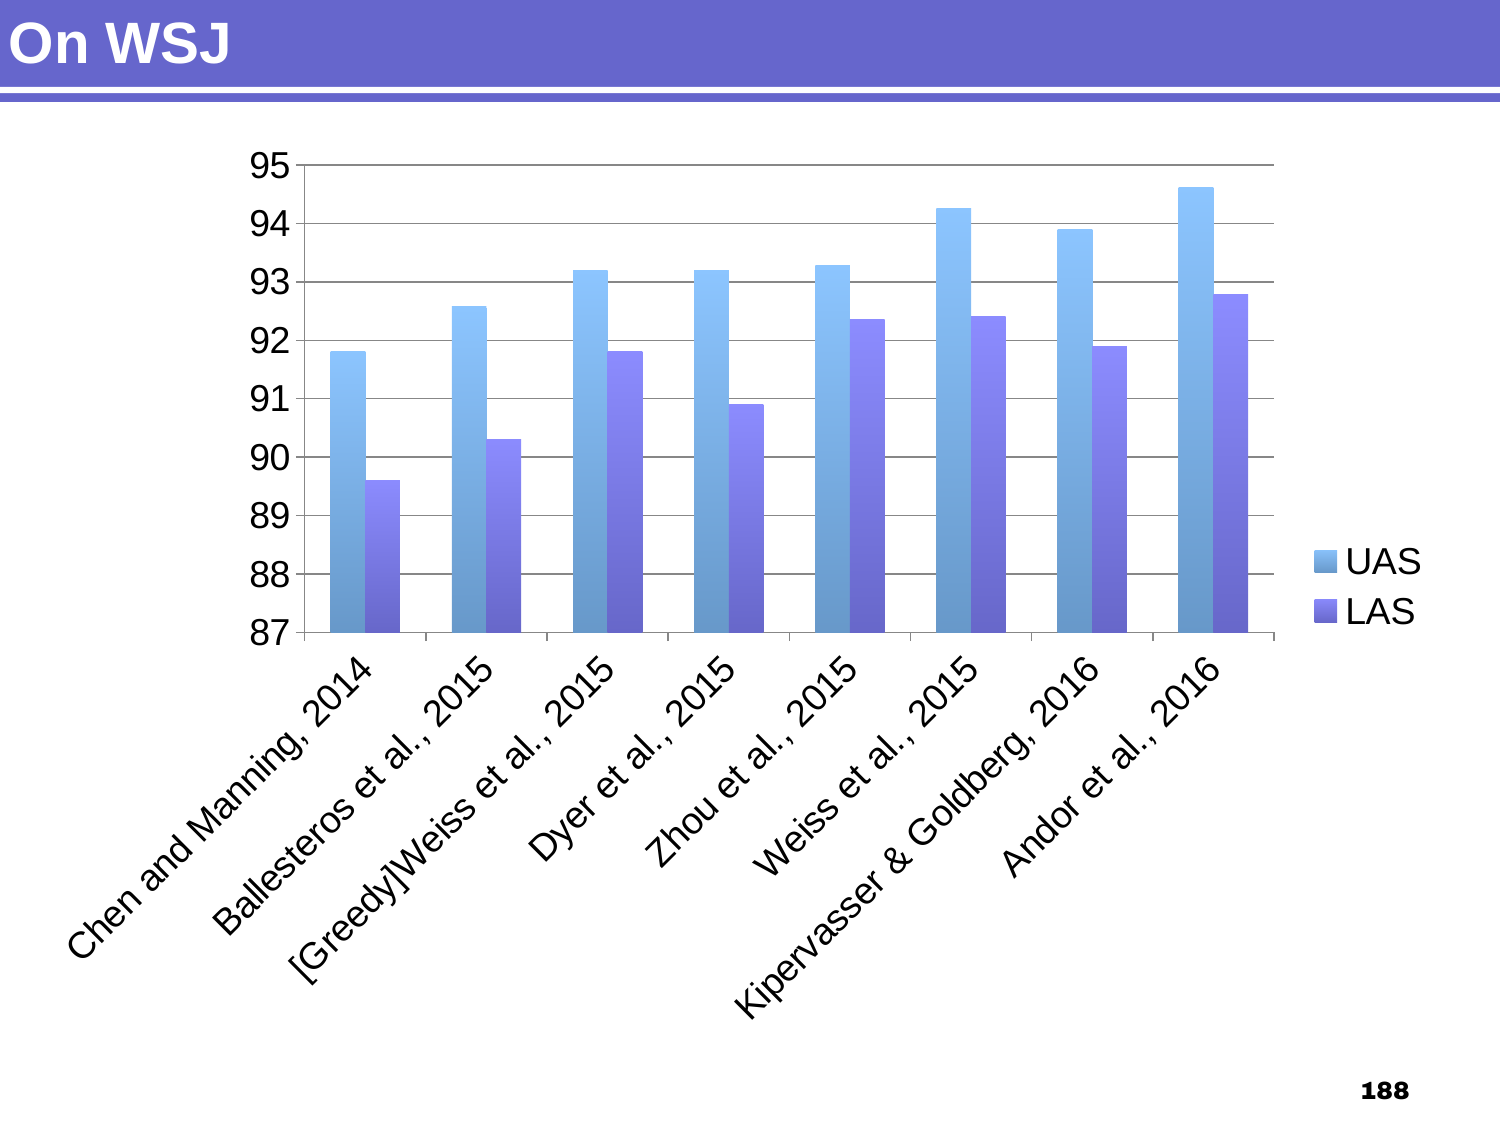

# On WSJ

### Chart

| Category | UAS | LAS |
|---|---|---|
| Chen and Manning, 2014 | 91.8 | 89.6 |
| Ballesteros et al., 2015 | 92.57 | 90.31 |
| [Greedy]Weiss et al., 2015 | 93.19 | 91.81 |
| Dyer et al., 2015 | 93.2 | 90.9 |
| Zhou et al., 2015 | 93.28 | 92.35 |
| Weiss et al., 2015 | 94.26 | 92.41 |
| Kipervasser & Goldberg, 2016 | 93.9 | 91.9 |
| Andor et al., 2016 | 94.61 | 92.79 |
188